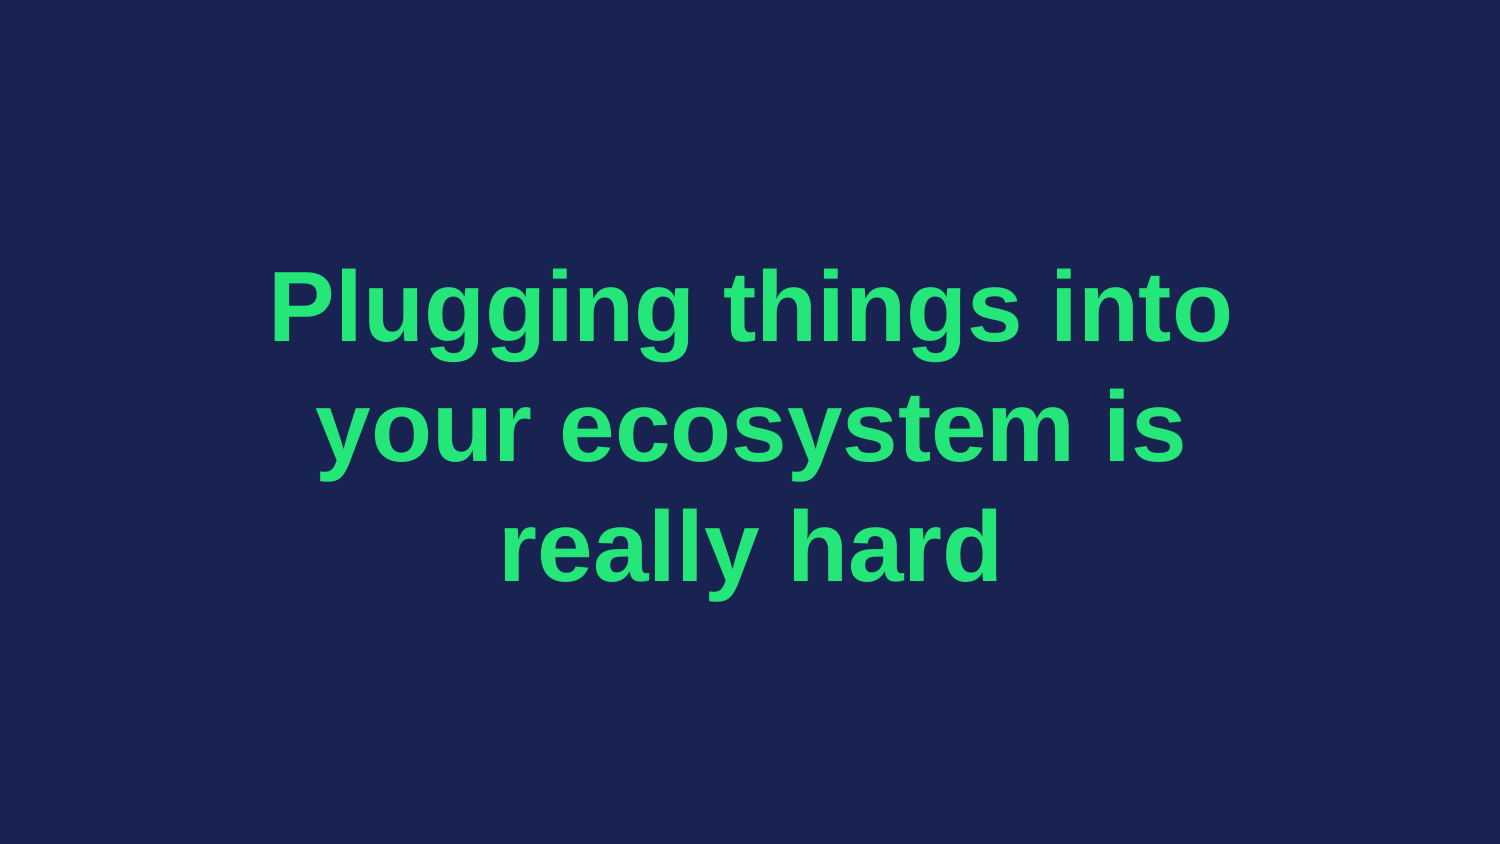

# Plugging things into your ecosystem is really hard